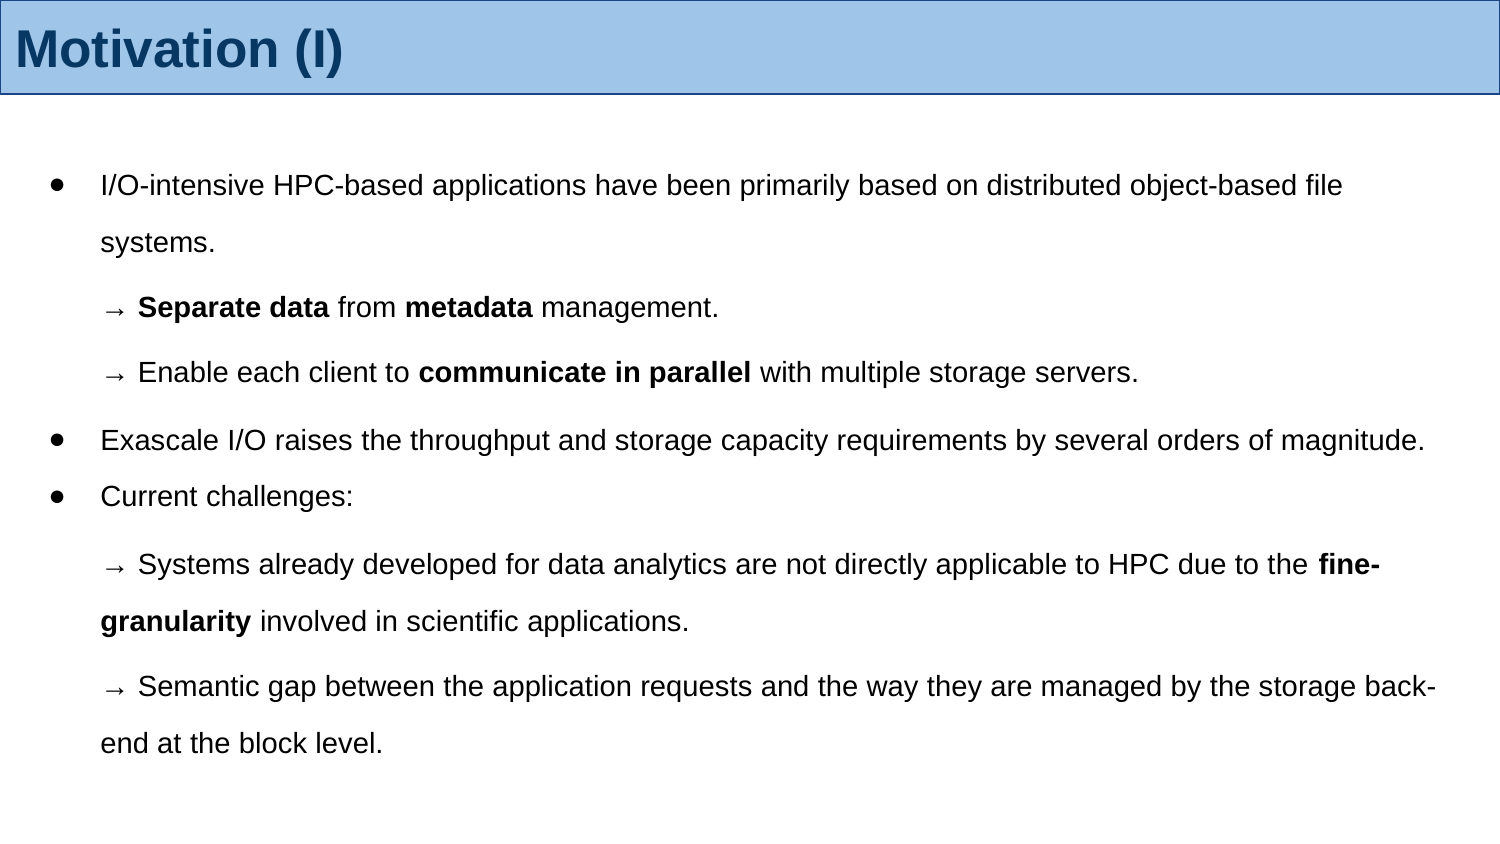

# Motivation (I)
I/O-intensive HPC-based applications have been primarily based on distributed object-based file systems.
→ Separate data from metadata management.
→ Enable each client to communicate in parallel with multiple storage servers.
Exascale I/O raises the throughput and storage capacity requirements by several orders of magnitude.
Current challenges:
→ Systems already developed for data analytics are not directly applicable to HPC due to the fine-granularity involved in scientific applications.
→ Semantic gap between the application requests and the way they are managed by the storage back-end at the block level.